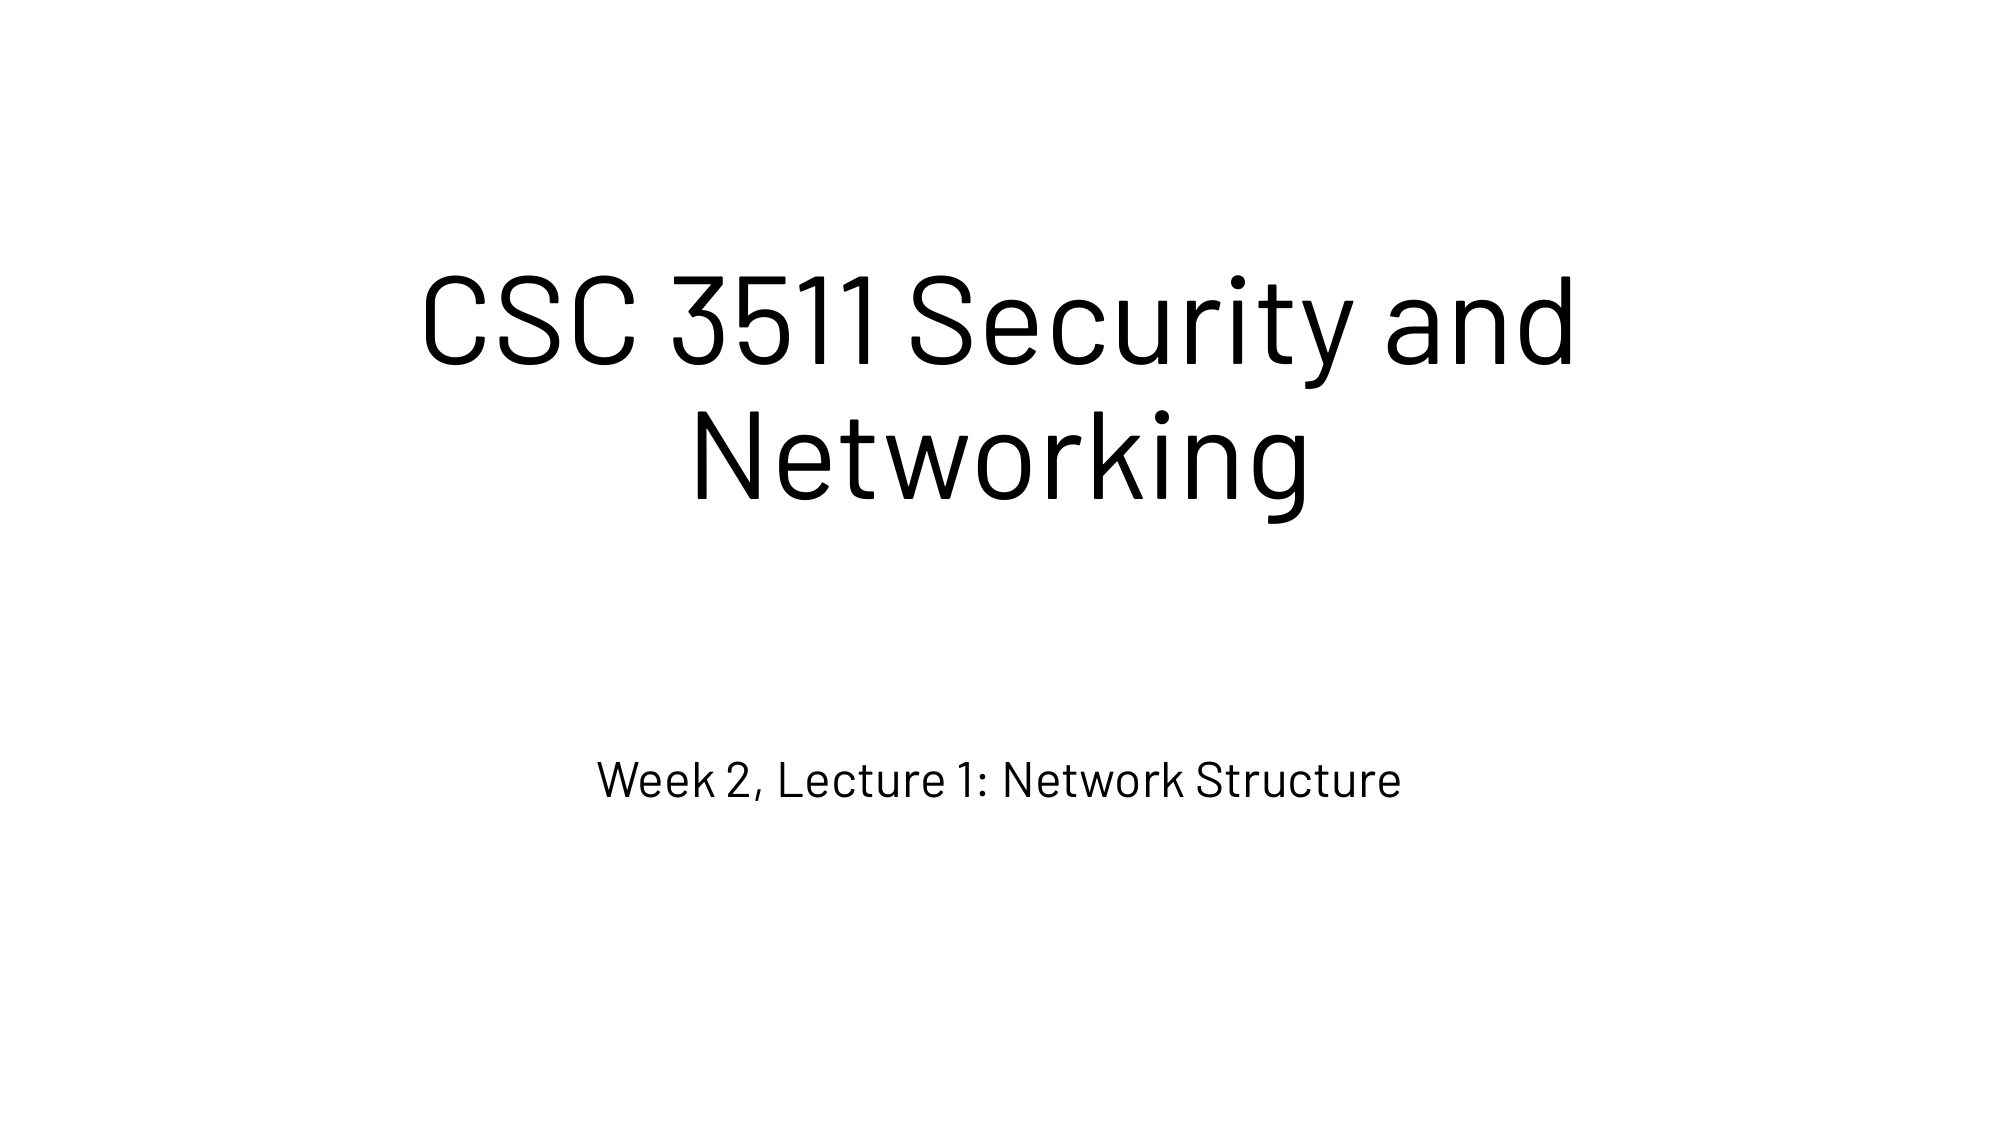

# CSC 3511 Security and Networking

Week 2, Lecture 1: Network Structure